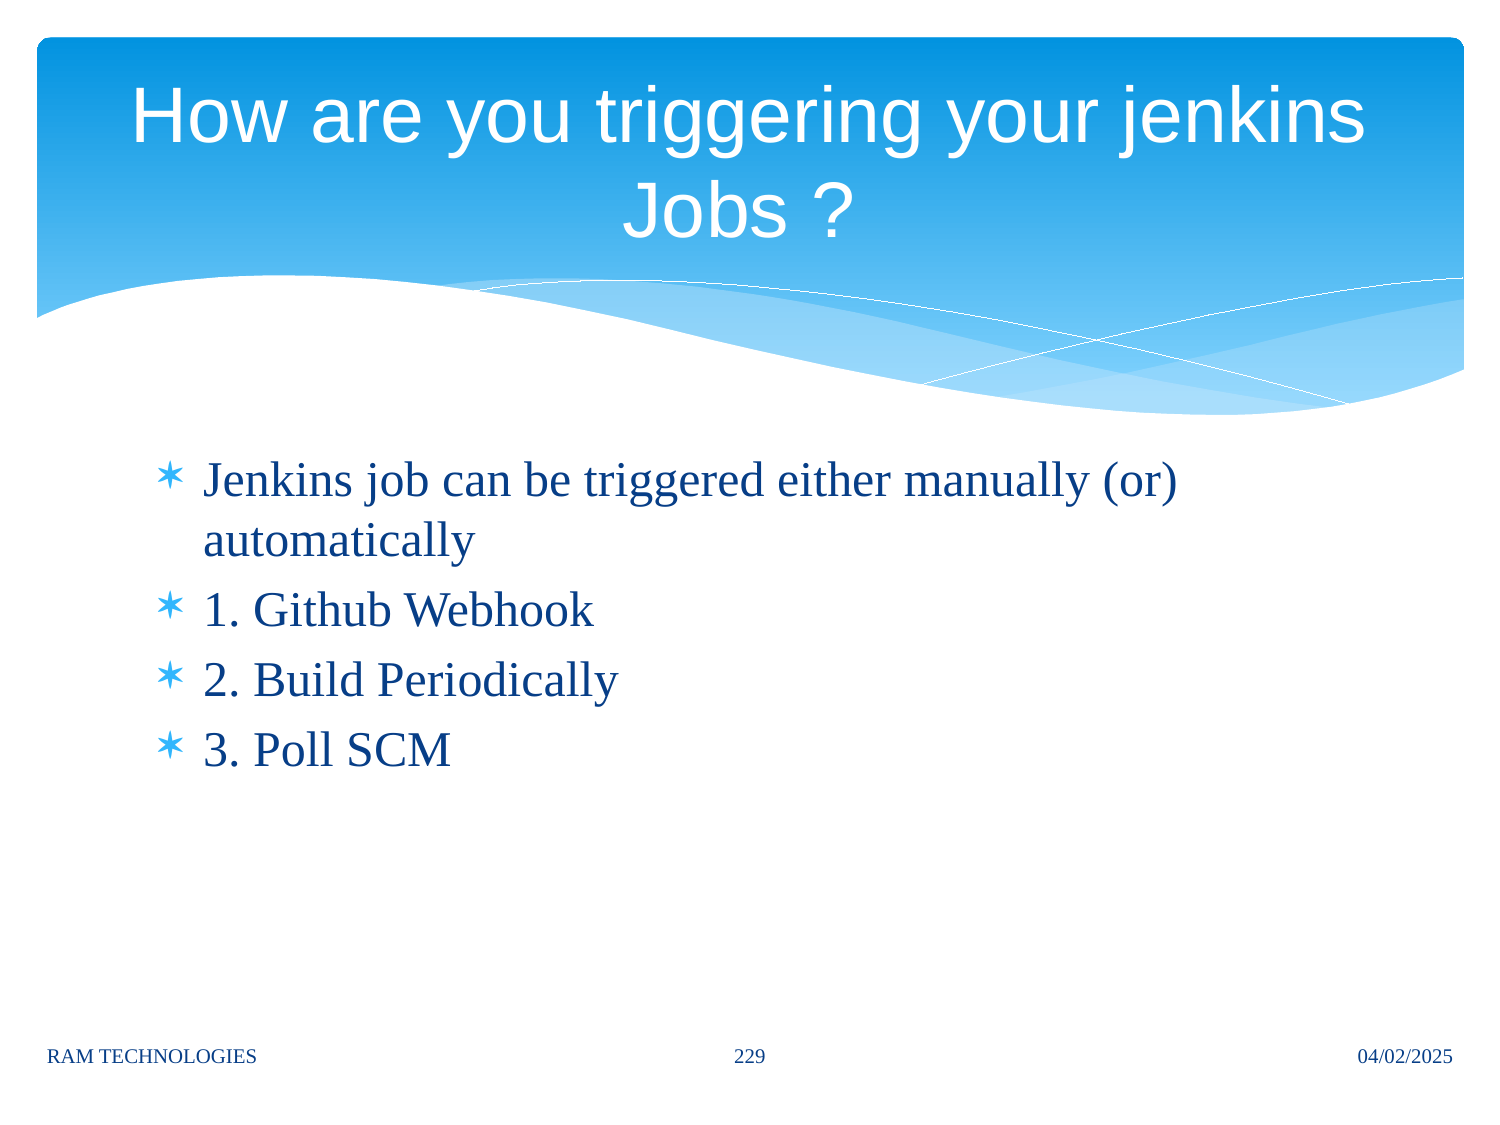

# How are you triggering your jenkins Jobs ?
Jenkins job can be triggered either manually (or) automatically
1. Github Webhook
2. Build Periodically
3. Poll SCM
229
RAM TECHNOLOGIES
04/02/2025